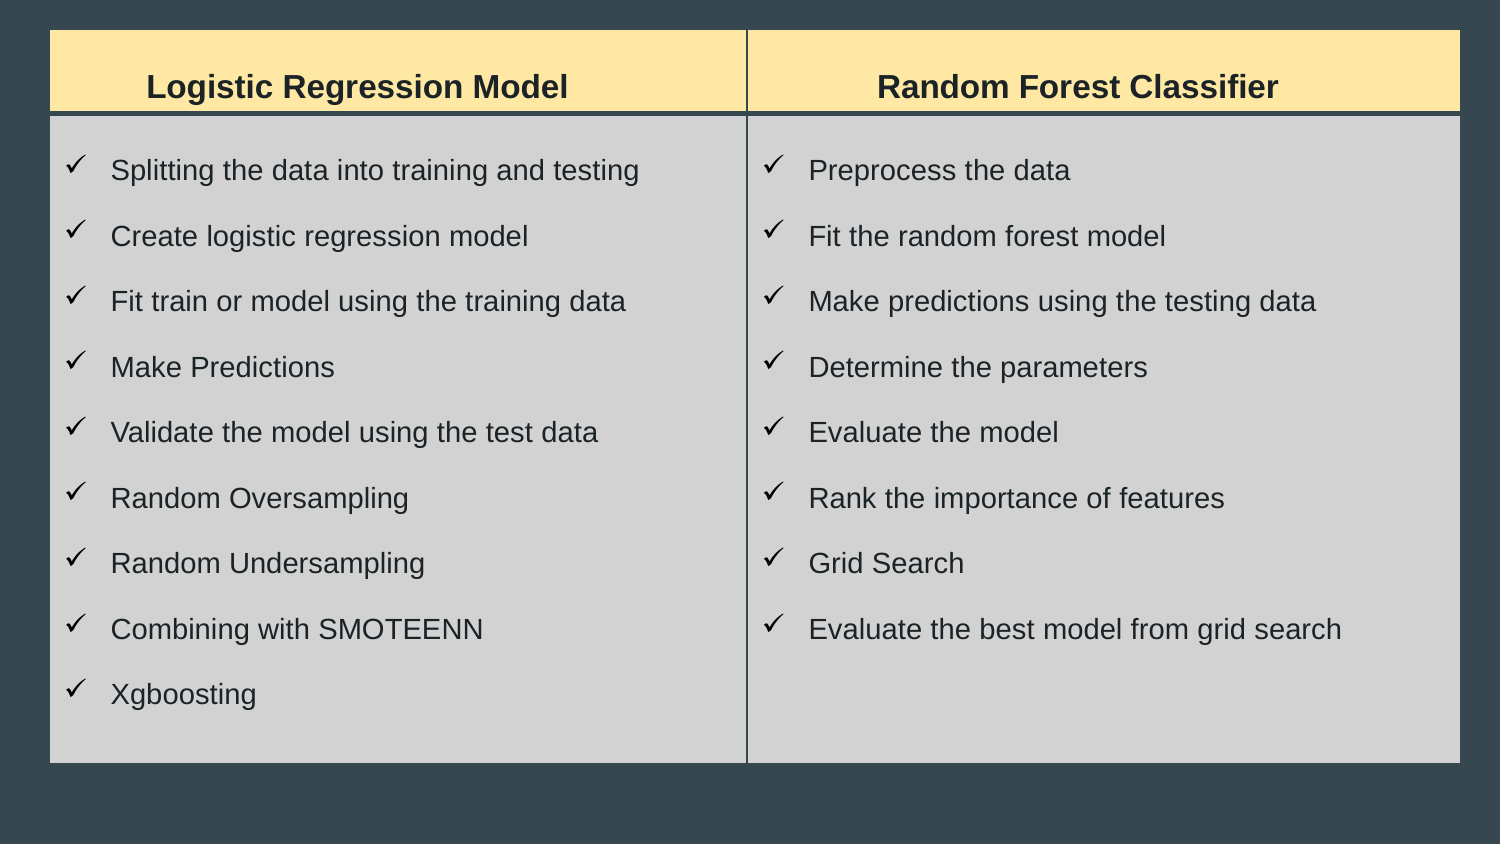

| Logistic Regression Model | Random Forest Classifier |
| --- | --- |
| Splitting the data into training and testing Create logistic regression model Fit train or model using the training data Make Predictions Validate the model using the test data Random Oversampling Random Undersampling Combining with SMOTEENN Xgboosting | Preprocess the data Fit the random forest model Make predictions using the testing data Determine the parameters Evaluate the model Rank the importance of features Grid Search Evaluate the best model from grid search |
#